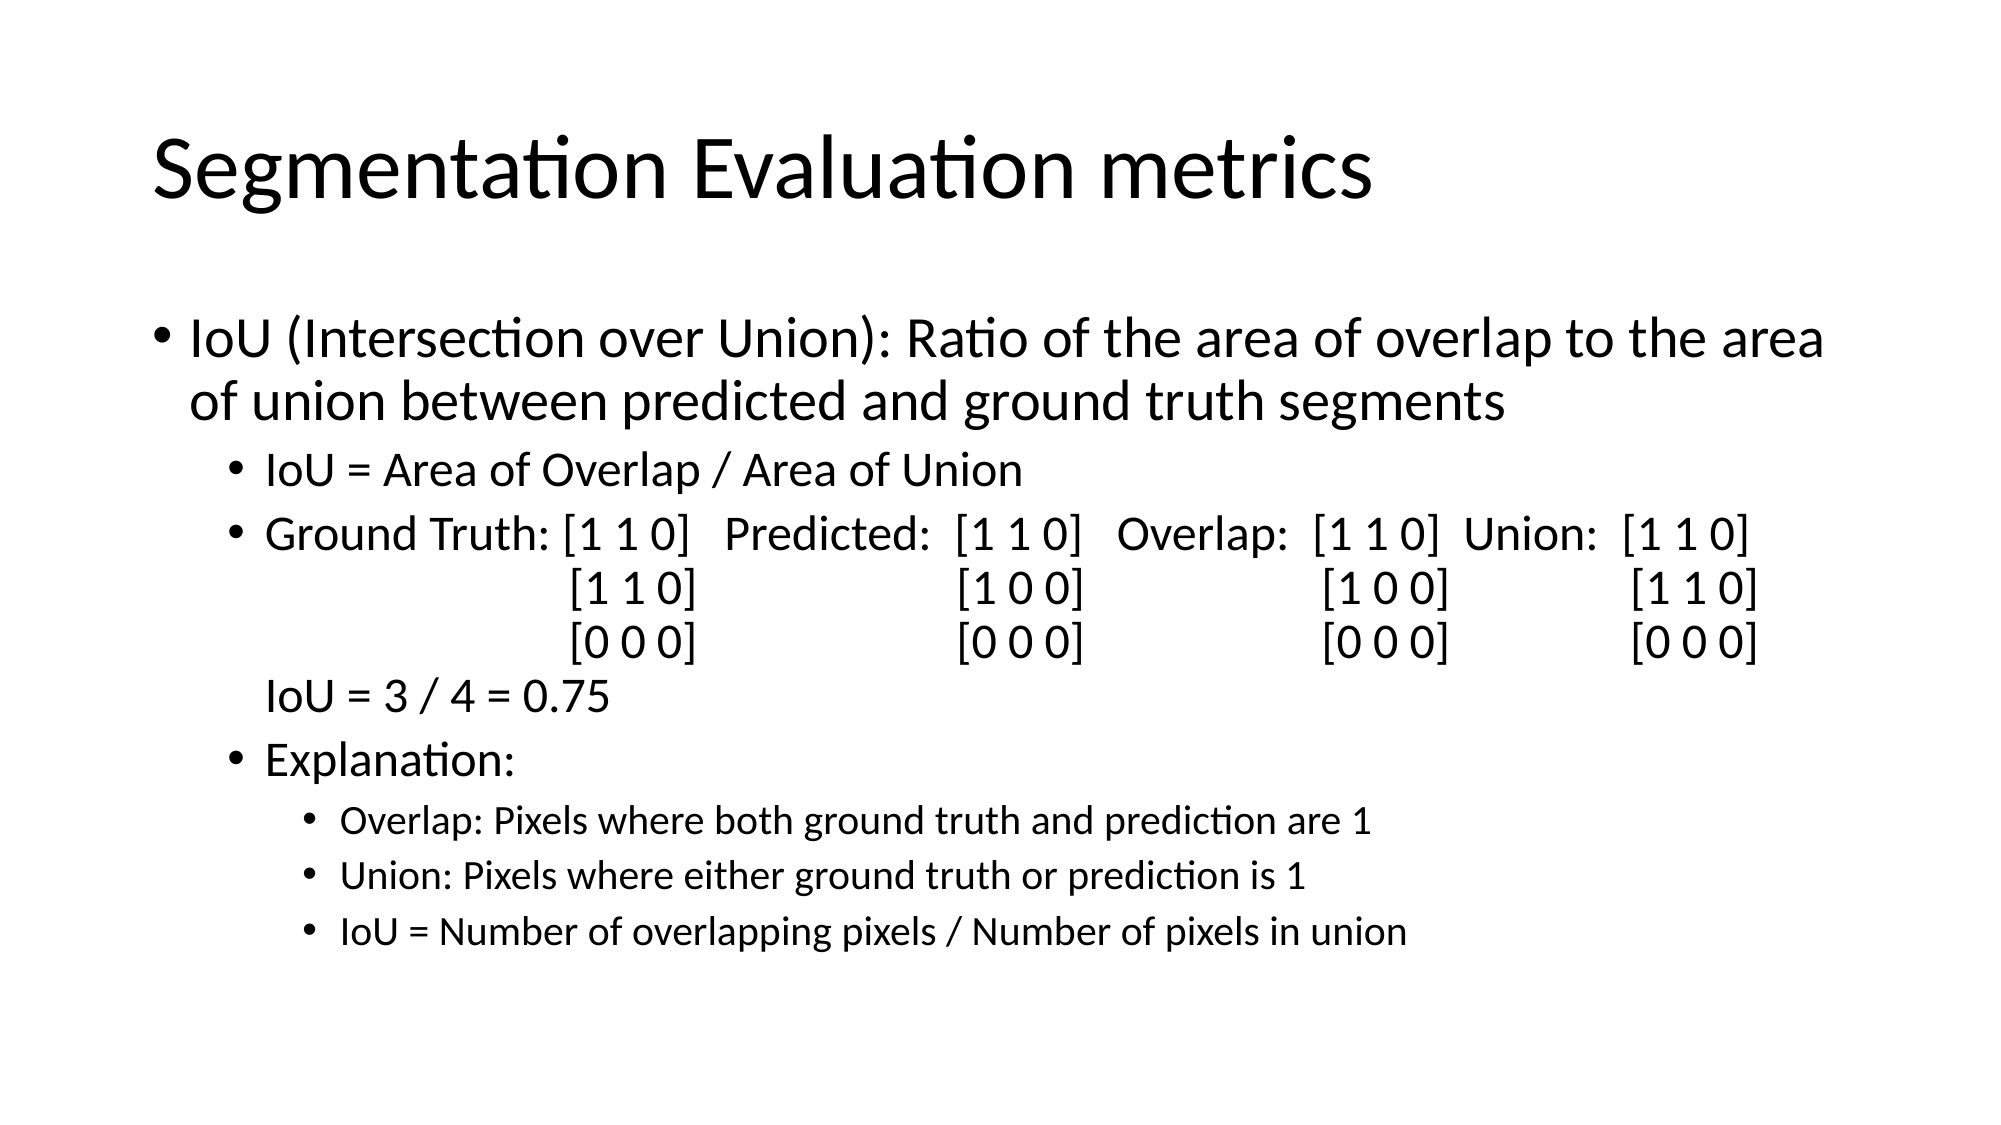

# Segmentation Evaluation metrics
IoU (Intersection over Union): Ratio of the area of overlap to the area of union between predicted and ground truth segments
IoU = Area of Overlap / Area of Union
Ground Truth: [1 1 0]   Predicted:  [1 1 0]   Overlap:  [1 1 0]  Union:  [1 1 0]
                           [1 1 0]                       [1 0 0]                     [1 0 0]                [1 1 0]
                           [0 0 0]                       [0 0 0]                     [0 0 0]                [0 0 0]
IoU = 3 / 4 = 0.75
Explanation:
Overlap: Pixels where both ground truth and prediction are 1
Union: Pixels where either ground truth or prediction is 1
IoU = Number of overlapping pixels / Number of pixels in union